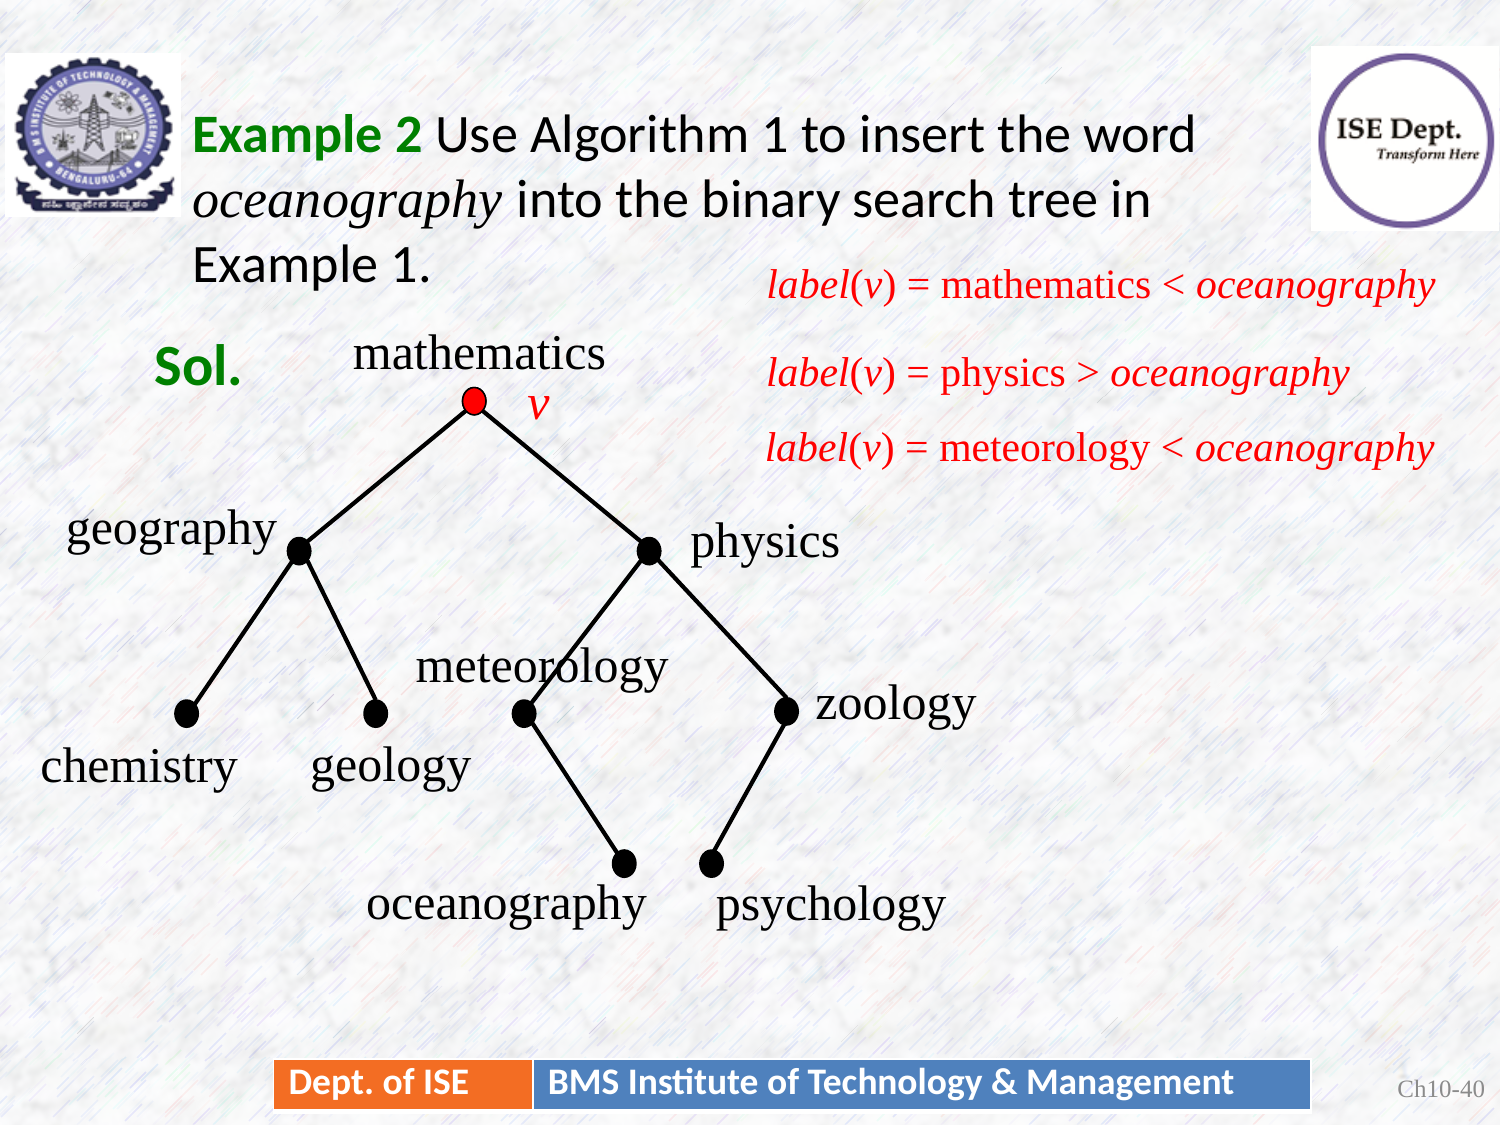

Example 2 Use Algorithm 1 to insert the word oceanography into the binary search tree in Example 1.
label(v) = mathematics < oceanography
mathematics

geography
physics

meteorology
zoology

geology
chemistry

psychology
Sol.
label(v) = physics > oceanography
v

label(v) = meteorology < oceanography

oceanography
Ch10-40